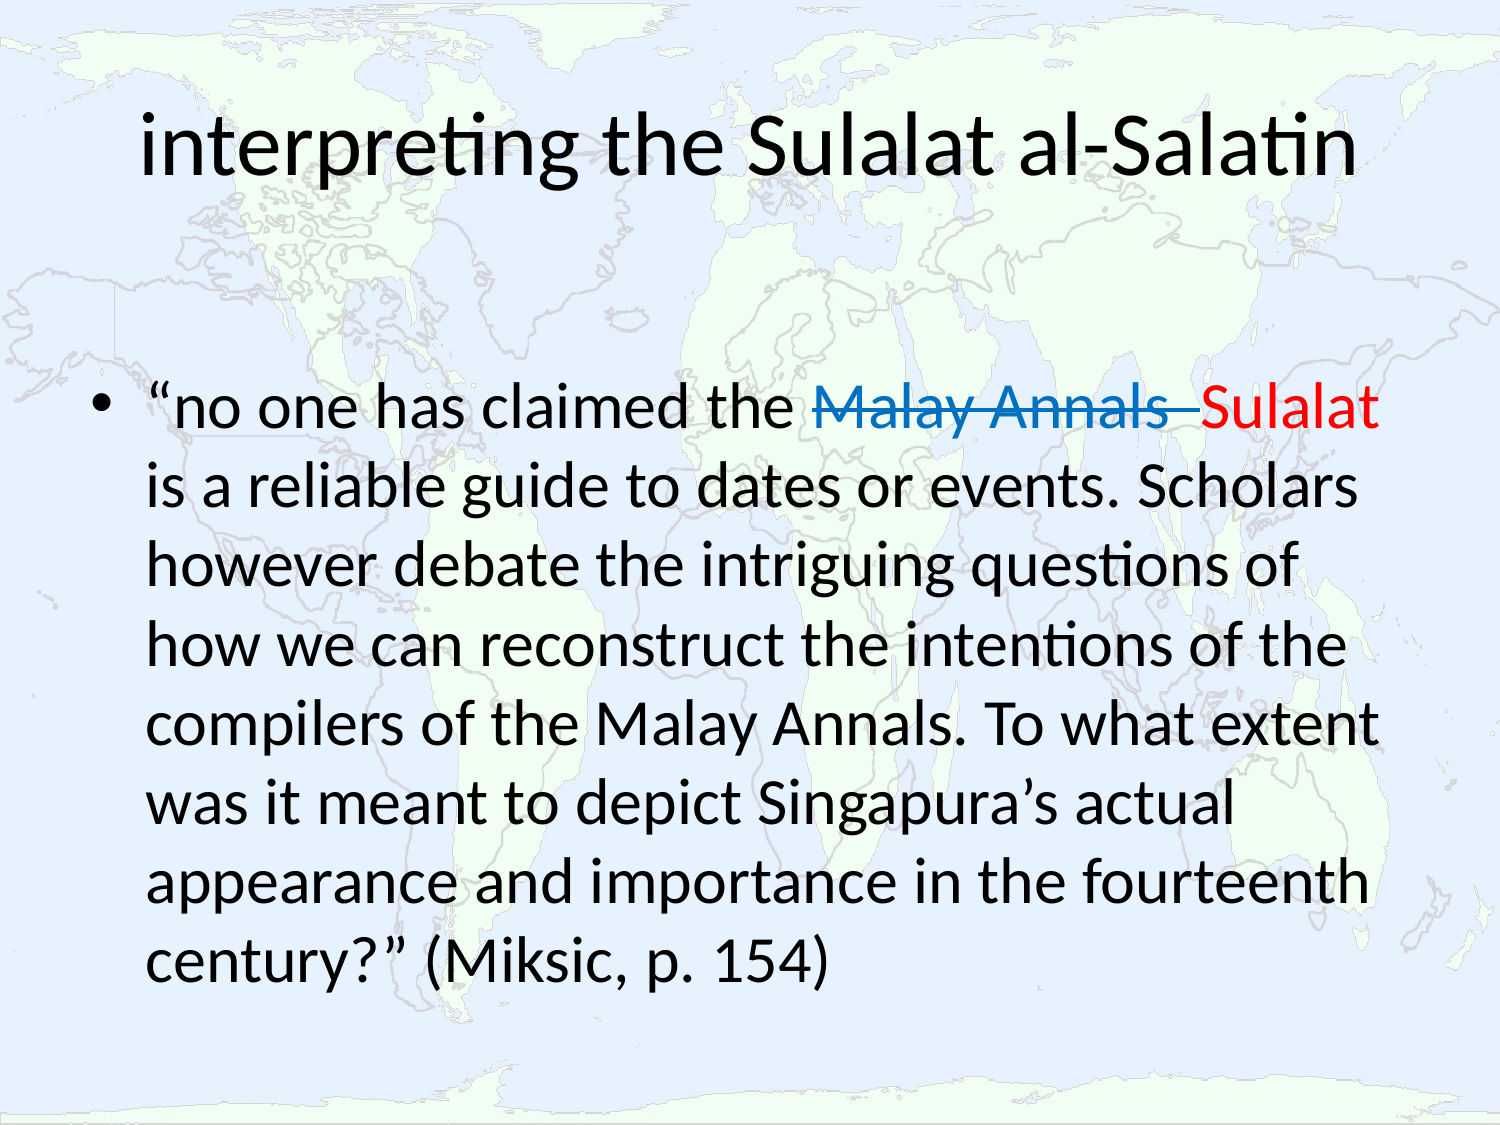

# interpreting the Sulalat al-Salatin

“no one has claimed the Malay Annals  Sulalat is a reliable guide to dates or events. Scholars however debate the intriguing questions of how we can reconstruct the intentions of the compilers of the Malay Annals. To what extent was it meant to depict Singapura’s actual appearance and importance in the fourteenth century?” (Miksic, p. 154)